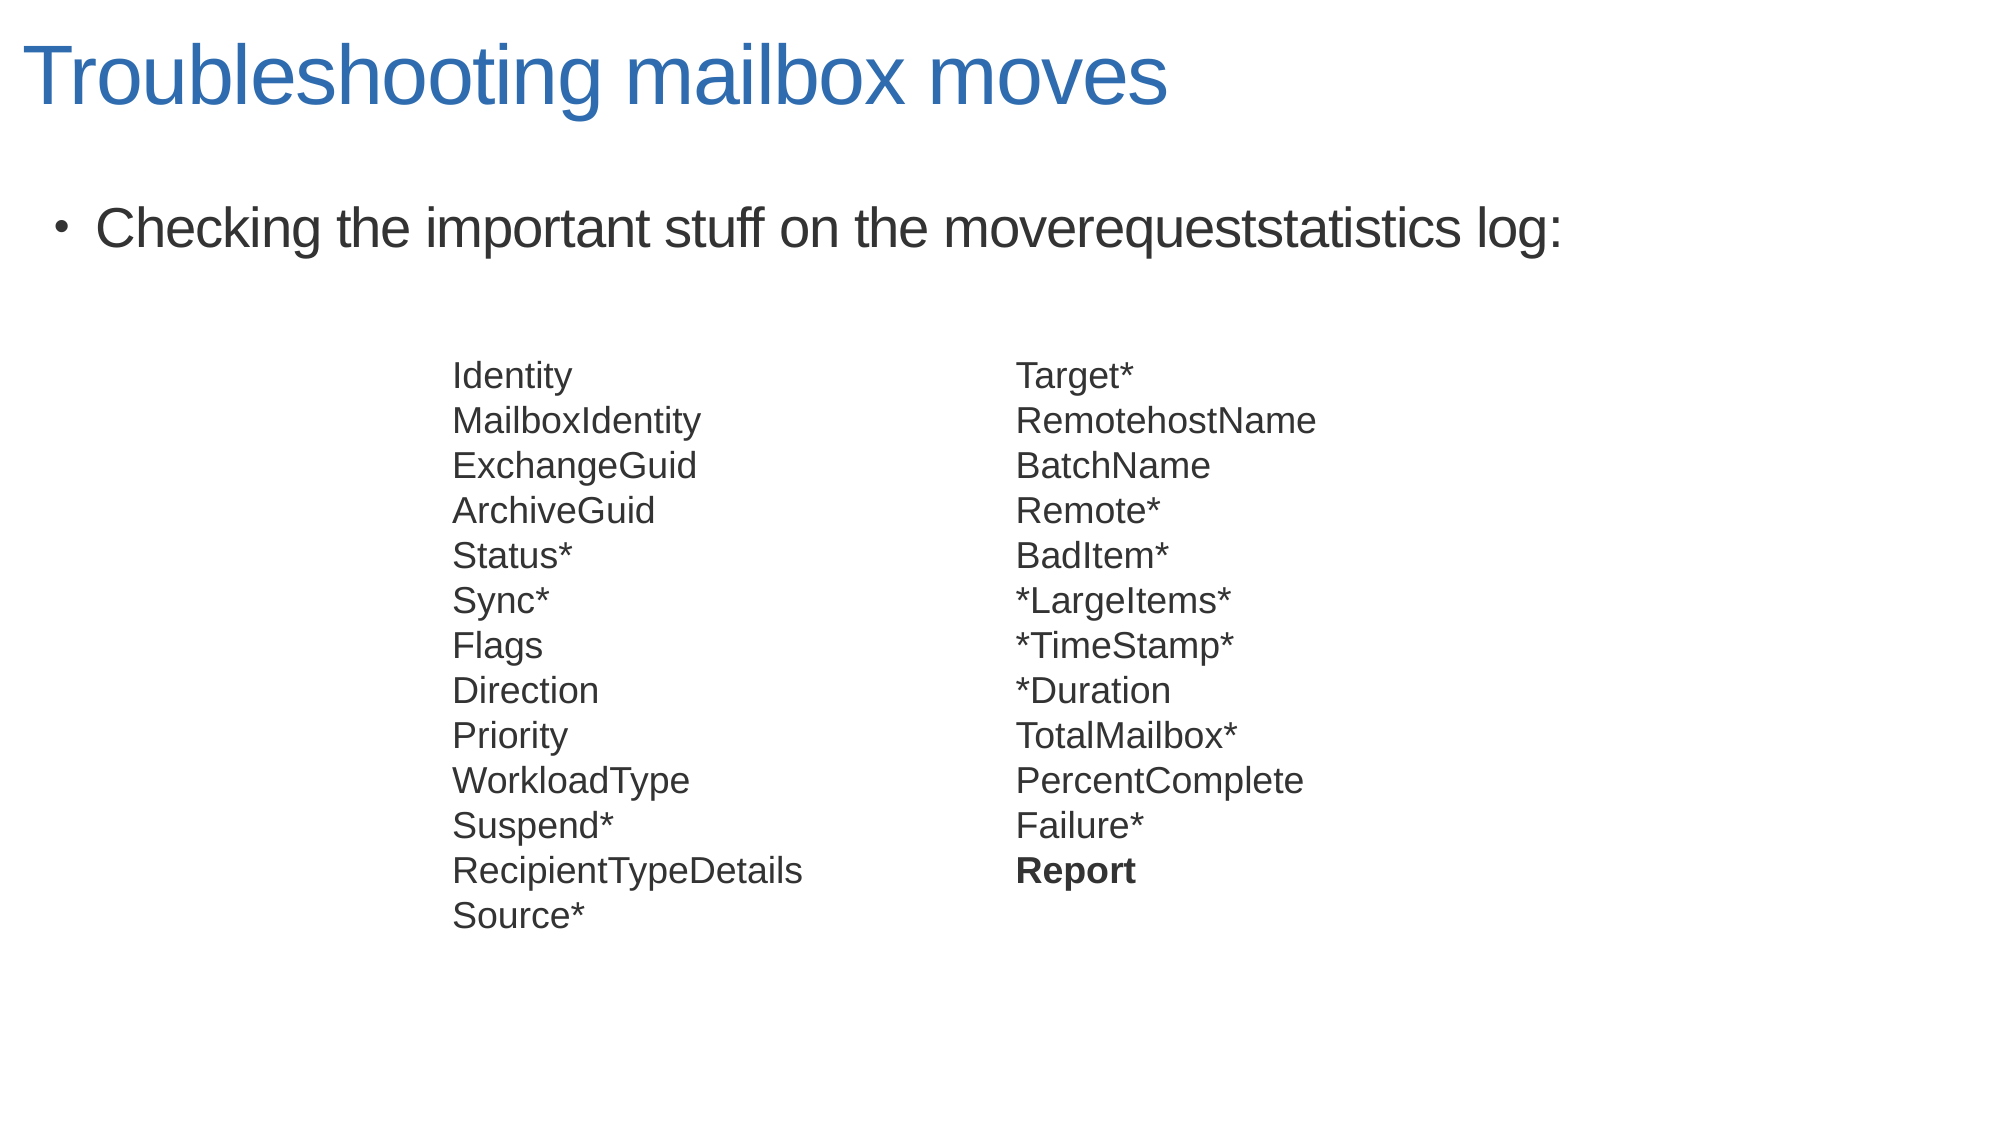

# Troubleshooting mailbox moves
Checking the important stuff on the moverequeststatistics log:

Identity
MailboxIdentity
ExchangeGuid
ArchiveGuid
Status*
Sync*
Flags
Direction
Priority
WorkloadType
Suspend*
RecipientTypeDetails
Source*

Target*
RemotehostName
BatchName
Remote*
BadItem*
*LargeItems*
*TimeStamp*
*Duration
TotalMailbox*
PercentComplete
Failure*
Report